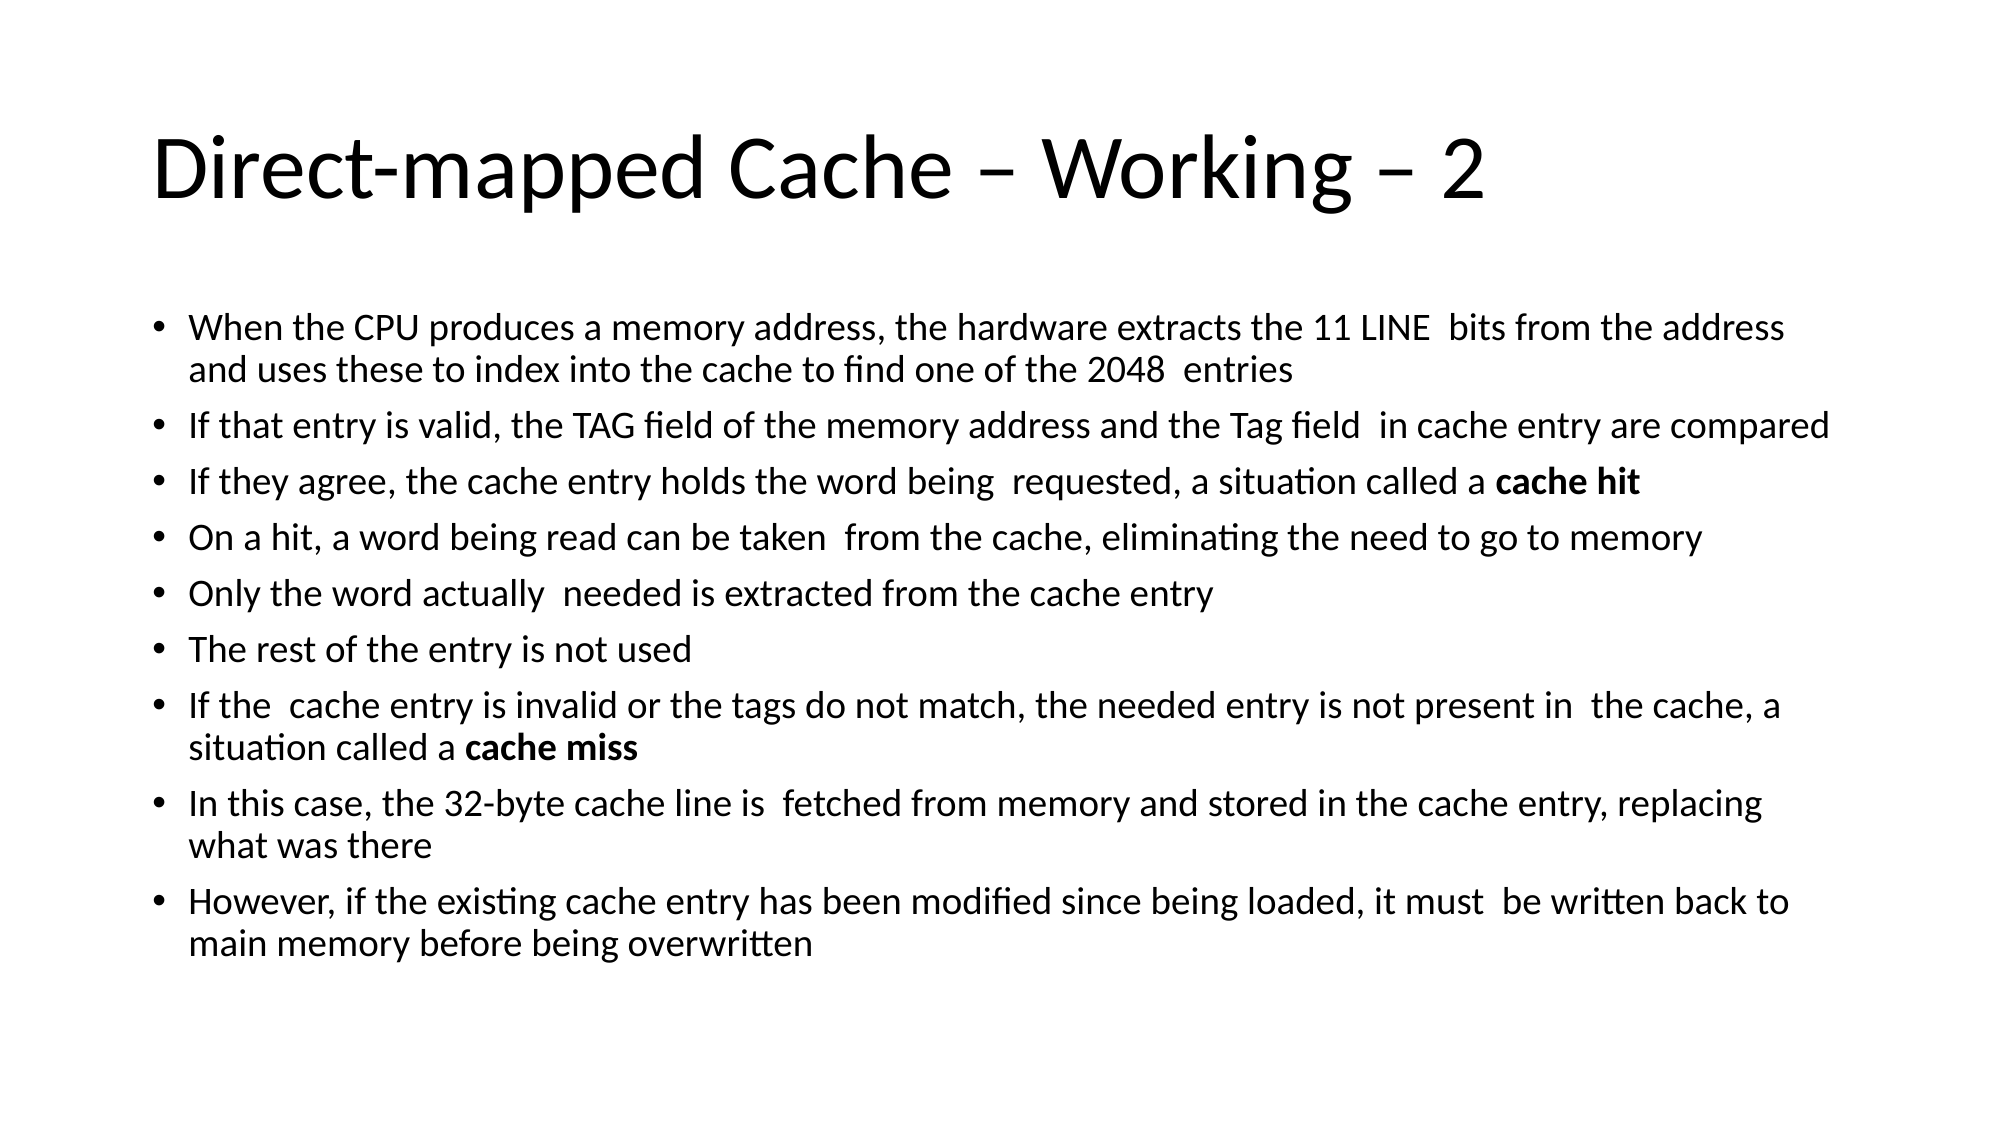

# Direct-mapped Cache – Working – 2
When the CPU produces a memory address, the hardware extracts the 11 LINE  bits from the address and uses these to index into the cache to find one of the 2048  entries
If that entry is valid, the TAG field of the memory address and the Tag field  in cache entry are compared
If they agree, the cache entry holds the word being  requested, a situation called a cache hit
On a hit, a word being read can be taken  from the cache, eliminating the need to go to memory
Only the word actually  needed is extracted from the cache entry
The rest of the entry is not used
If the  cache entry is invalid or the tags do not match, the needed entry is not present in  the cache, a situation called a cache miss
In this case, the 32-byte cache line is  fetched from memory and stored in the cache entry, replacing what was there
However, if the existing cache entry has been modified since being loaded, it must  be written back to main memory before being overwritten